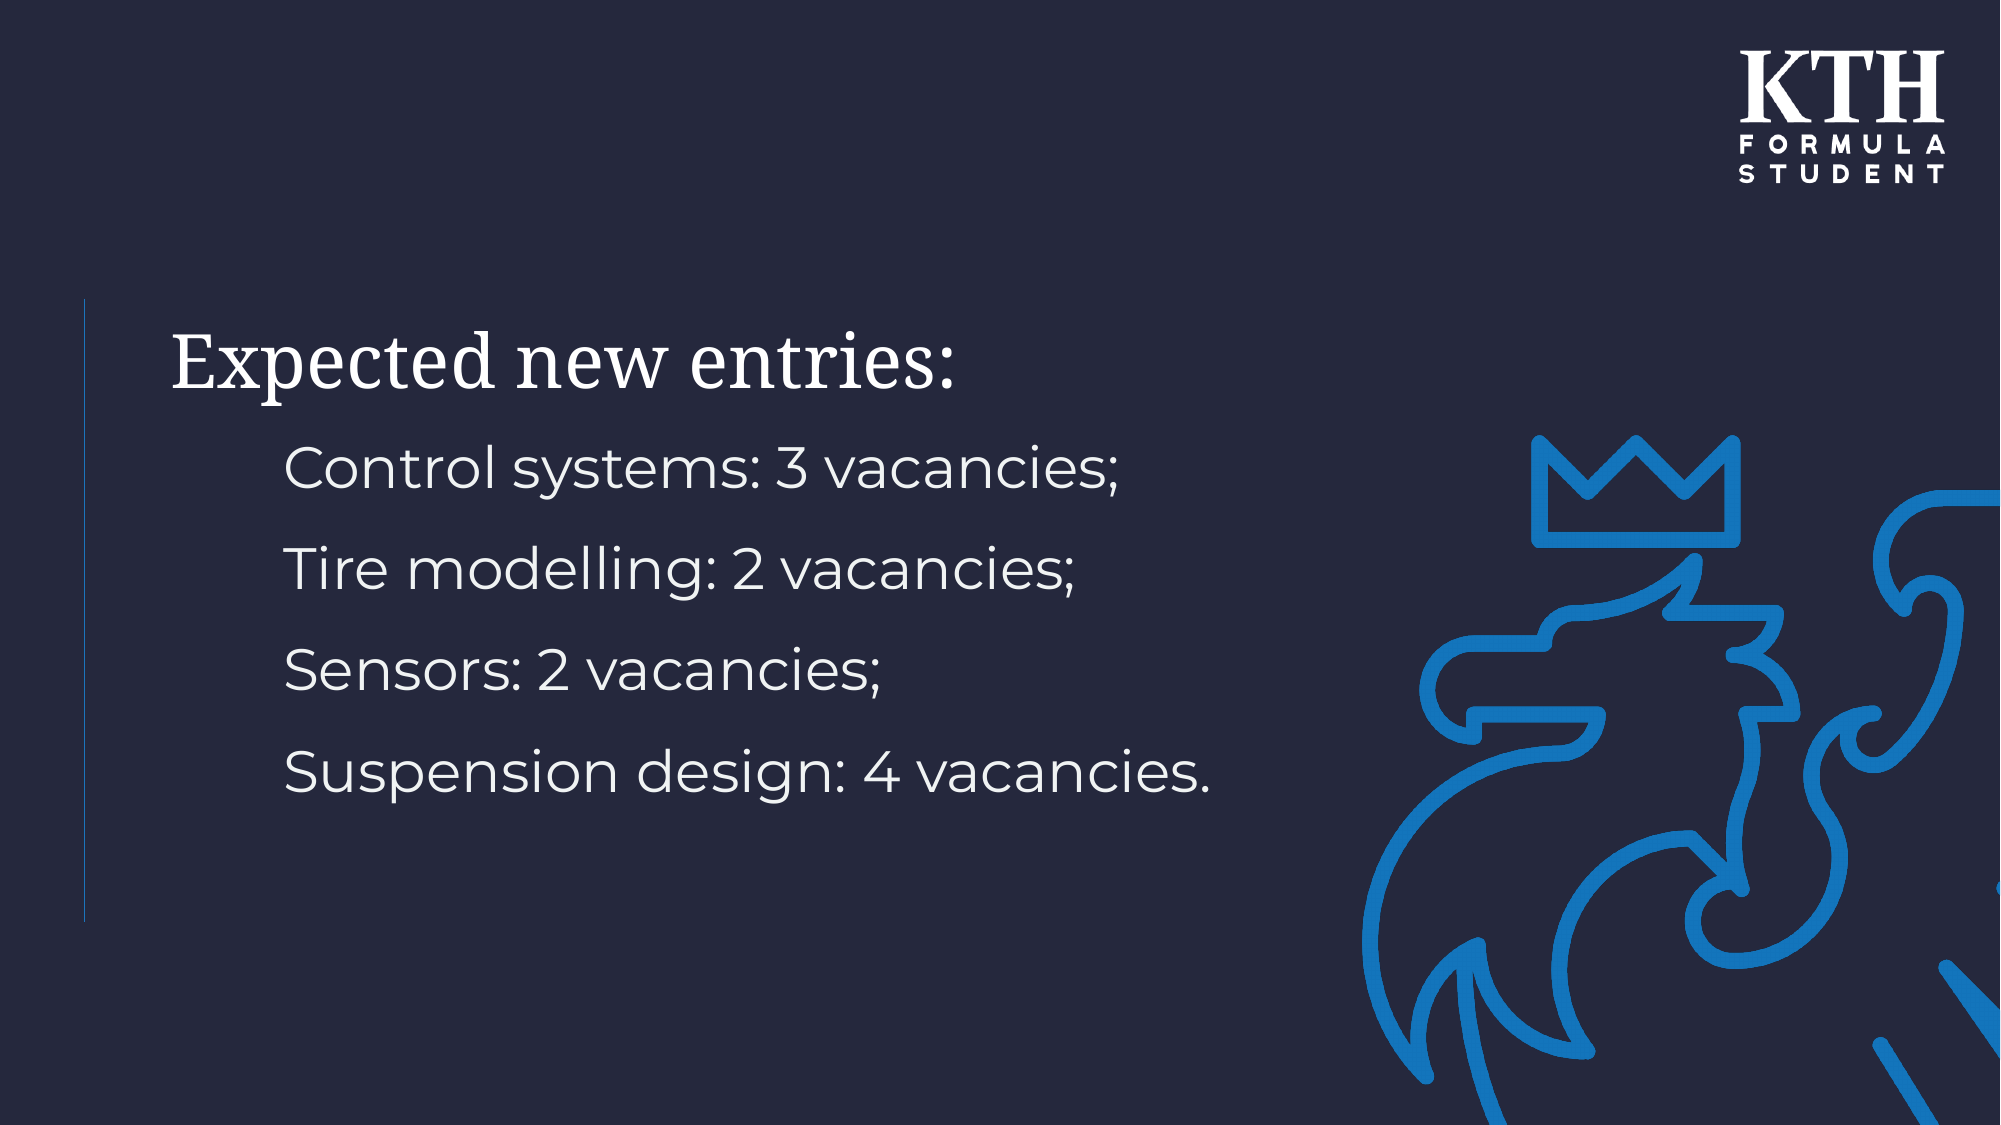

Expected new entries:
Control systems: 3 vacancies;
Tire modelling: 2 vacancies;
Sensors: 2 vacancies;
Suspension design: 4 vacancies.